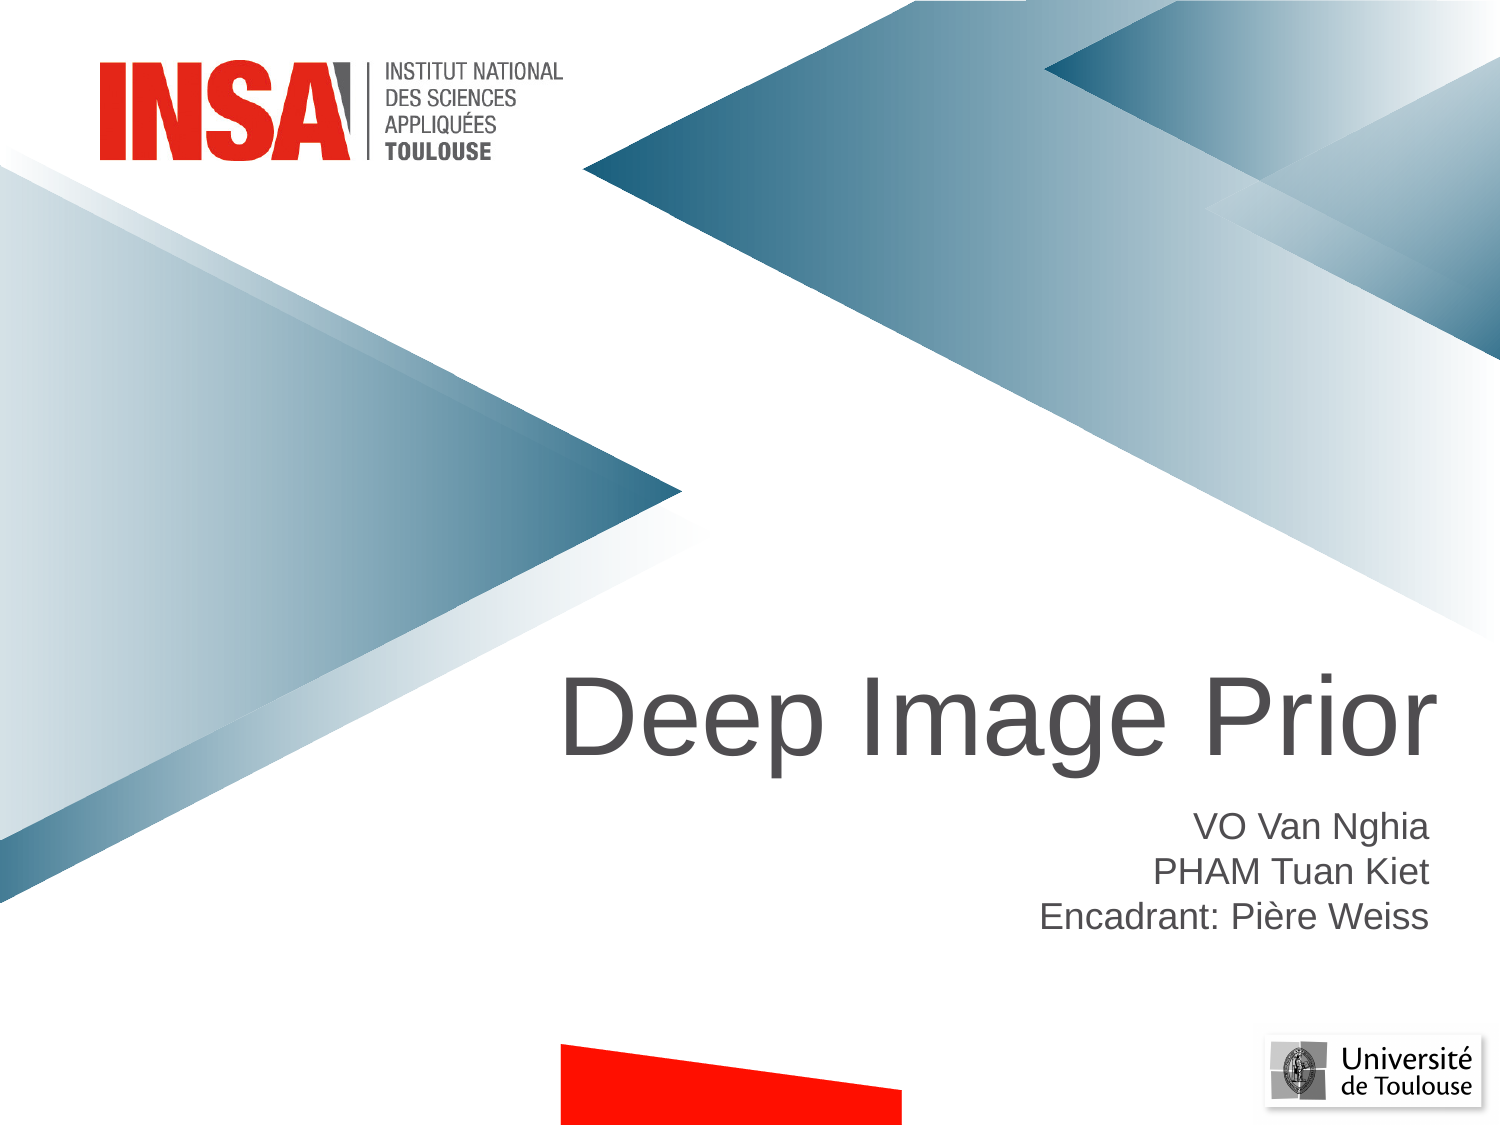

Deep Image Prior
VO Van Nghia
PHAM Tuan Kiet
Encadrant: Pière Weiss